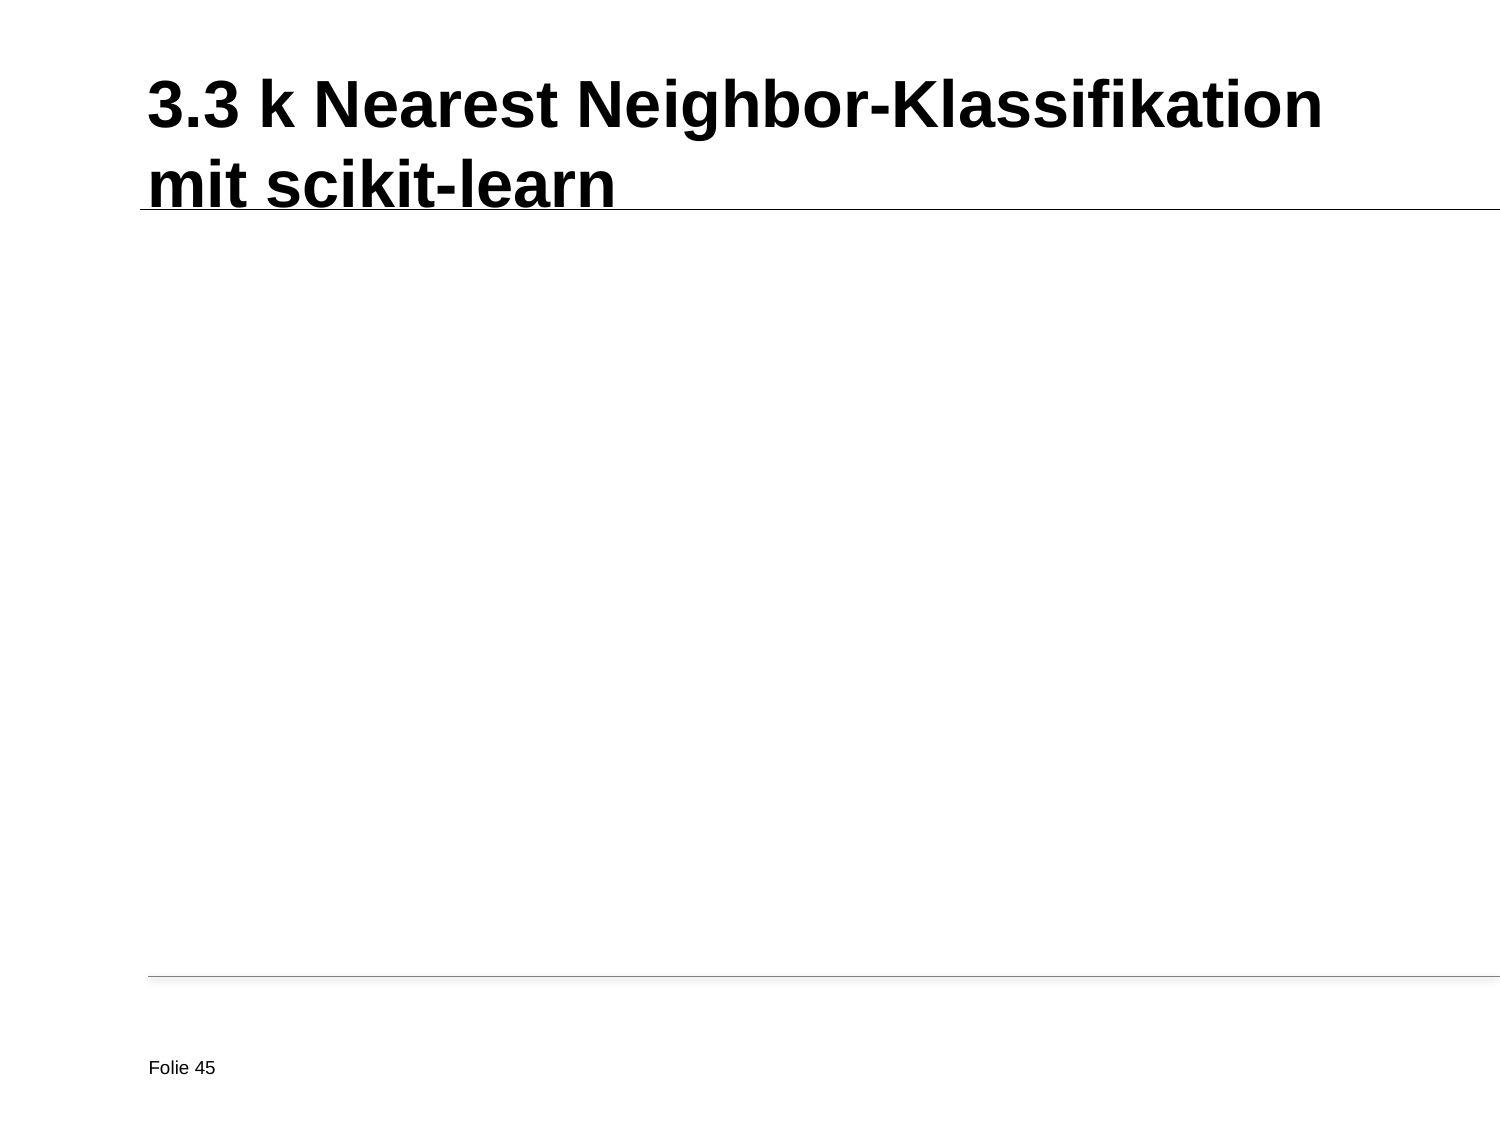

# 3.3 k Nearest Neighbor-Klassifikation mit scikit-learn
Folie 45